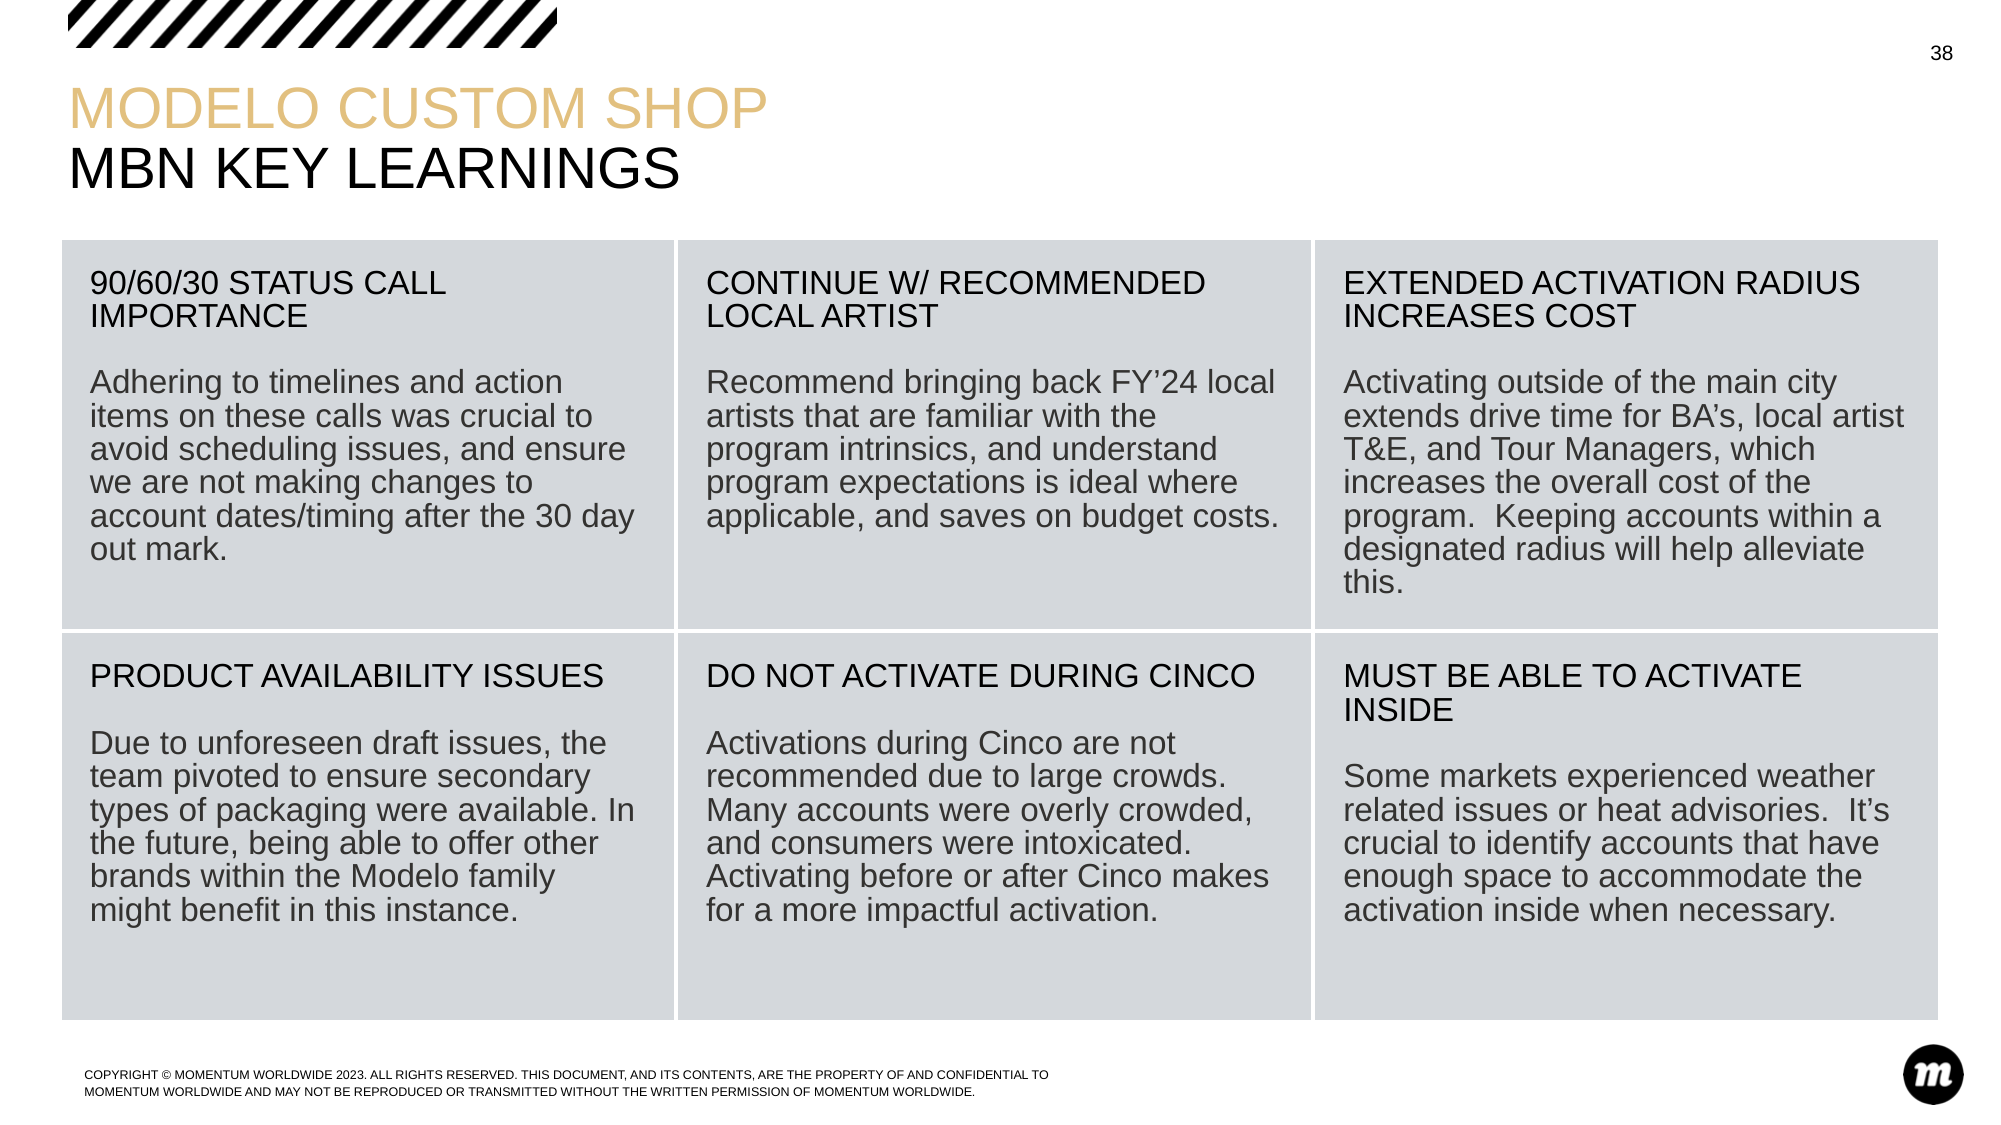

38
# MODELO CUSTOM SHOP
MBN KEY LEARNINGS
| 90/60/30 STATUS CALL IMPORTANCE Adhering to timelines and action items on these calls was crucial to avoid scheduling issues, and ensure we are not making changes to account dates/timing after the 30 day out mark. | CONTINUE W/ RECOMMENDED LOCAL ARTIST Recommend bringing back FY’24 local artists that are familiar with the program intrinsics, and understand program expectations is ideal where applicable, and saves on budget costs. | EXTENDED ACTIVATION RADIUS INCREASES COST Activating outside of the main city extends drive time for BA’s, local artist T&E, and Tour Managers, which increases the overall cost of the program. Keeping accounts within a designated radius will help alleviate this. |
| --- | --- | --- |
| PRODUCT AVAILABILITY ISSUES Due to unforeseen draft issues, the team pivoted to ensure secondary types of packaging were available. In the future, being able to offer other brands within the Modelo family might benefit in this instance. | DO NOT ACTIVATE DURING CINCO Activations during Cinco are not recommended due to large crowds. Many accounts were overly crowded, and consumers were intoxicated. Activating before or after Cinco makes for a more impactful activation. | MUST BE ABLE TO ACTIVATE INSIDE Some markets experienced weather related issues or heat advisories. It’s crucial to identify accounts that have enough space to accommodate the activation inside when necessary. |
| --- | --- | --- |